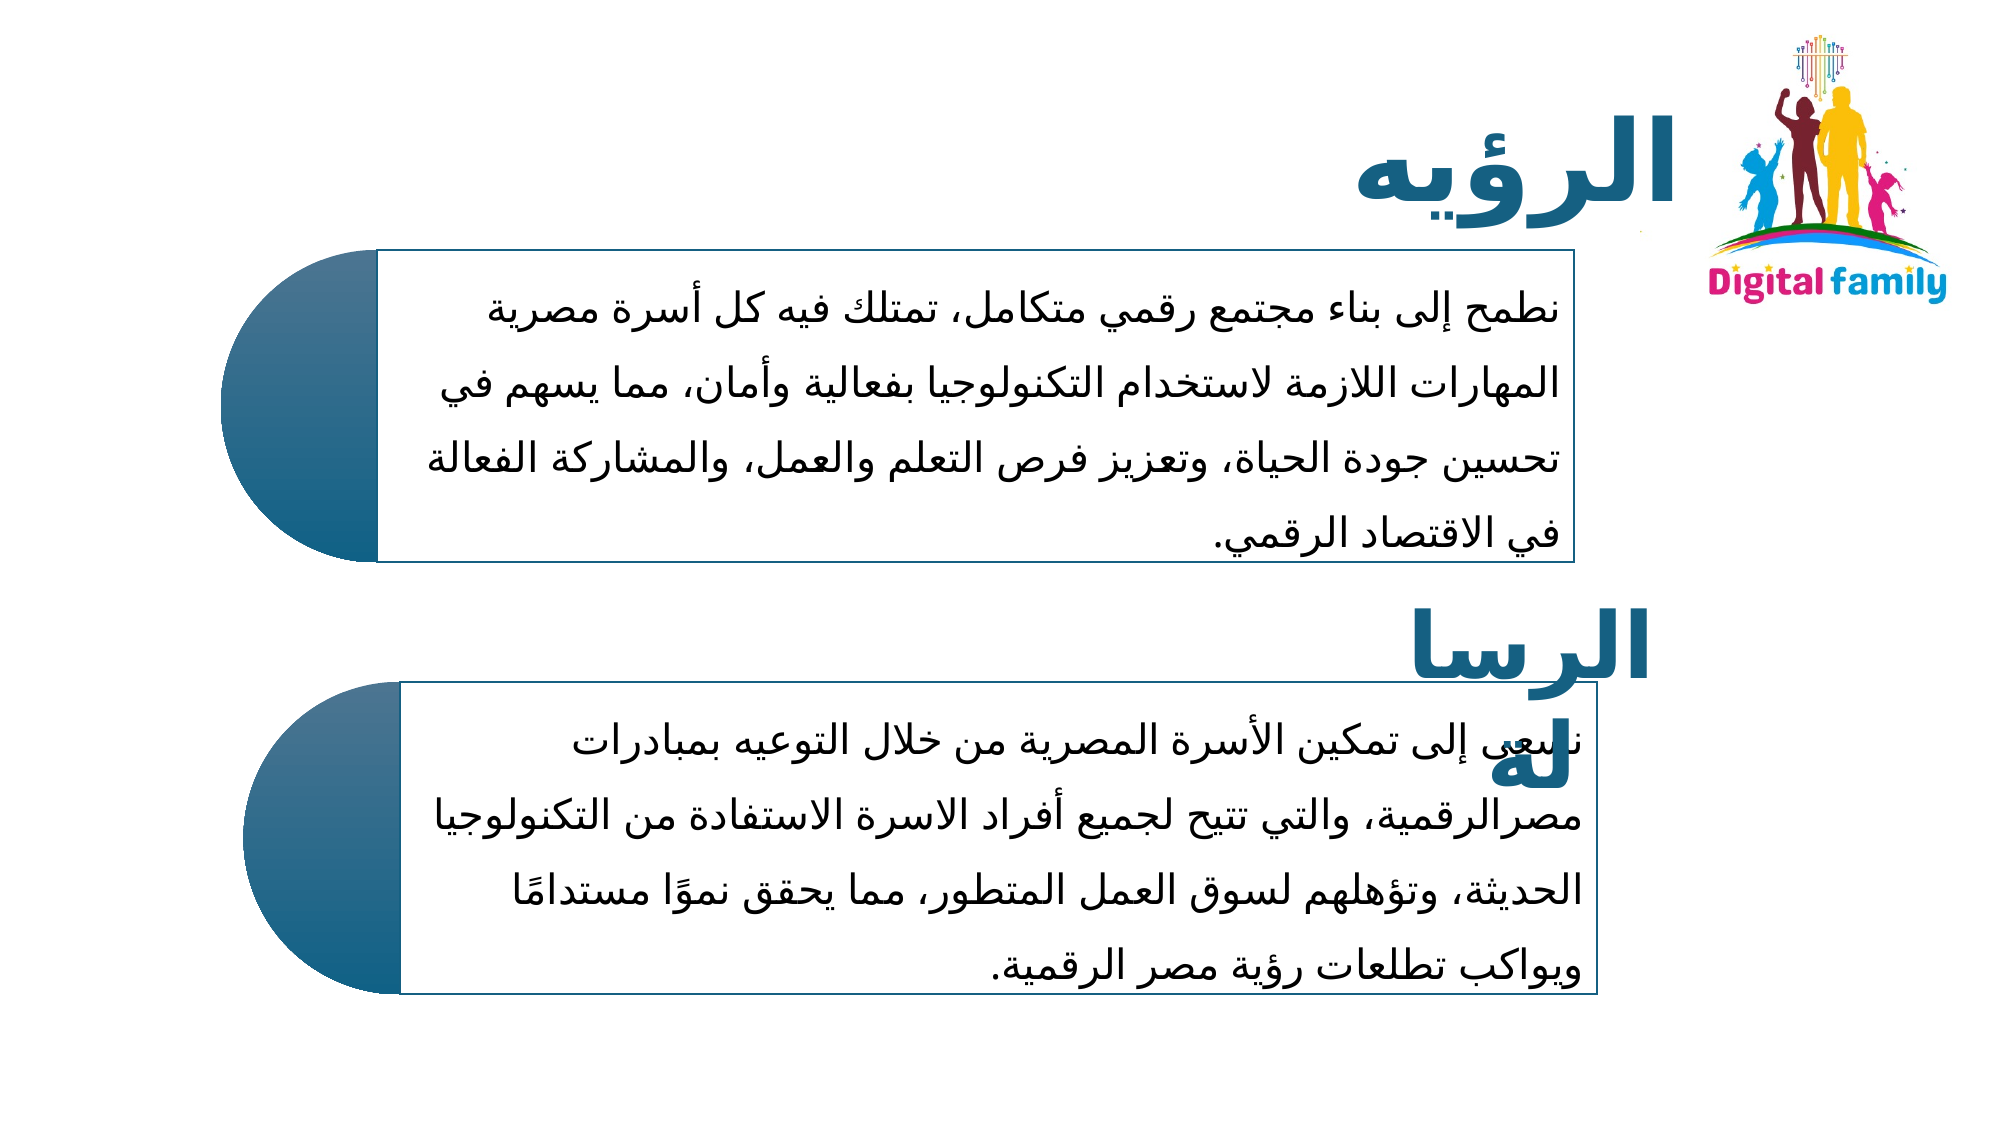

الرؤيه
نطمح إلى بناء مجتمع رقمي متكامل، تمتلك فيه كل أسرة مصرية المهارات اللازمة لاستخدام التكنولوجيا بفعالية وأمان، مما يسهم في تحسين جودة الحياة، وتعزيز فرص التعلم والعمل، والمشاركة الفعالة في الاقتصاد الرقمي.
الرسالة
نسعى إلى تمكين الأسرة المصرية من خلال التوعيه بمبادرات مصرالرقمية، والتي تتيح لجميع أفراد الاسرة الاستفادة من التكنولوجيا الحديثة، وتؤهلهم لسوق العمل المتطور، مما يحقق نموًا مستدامًا ويواكب تطلعات رؤية مصر الرقمية.